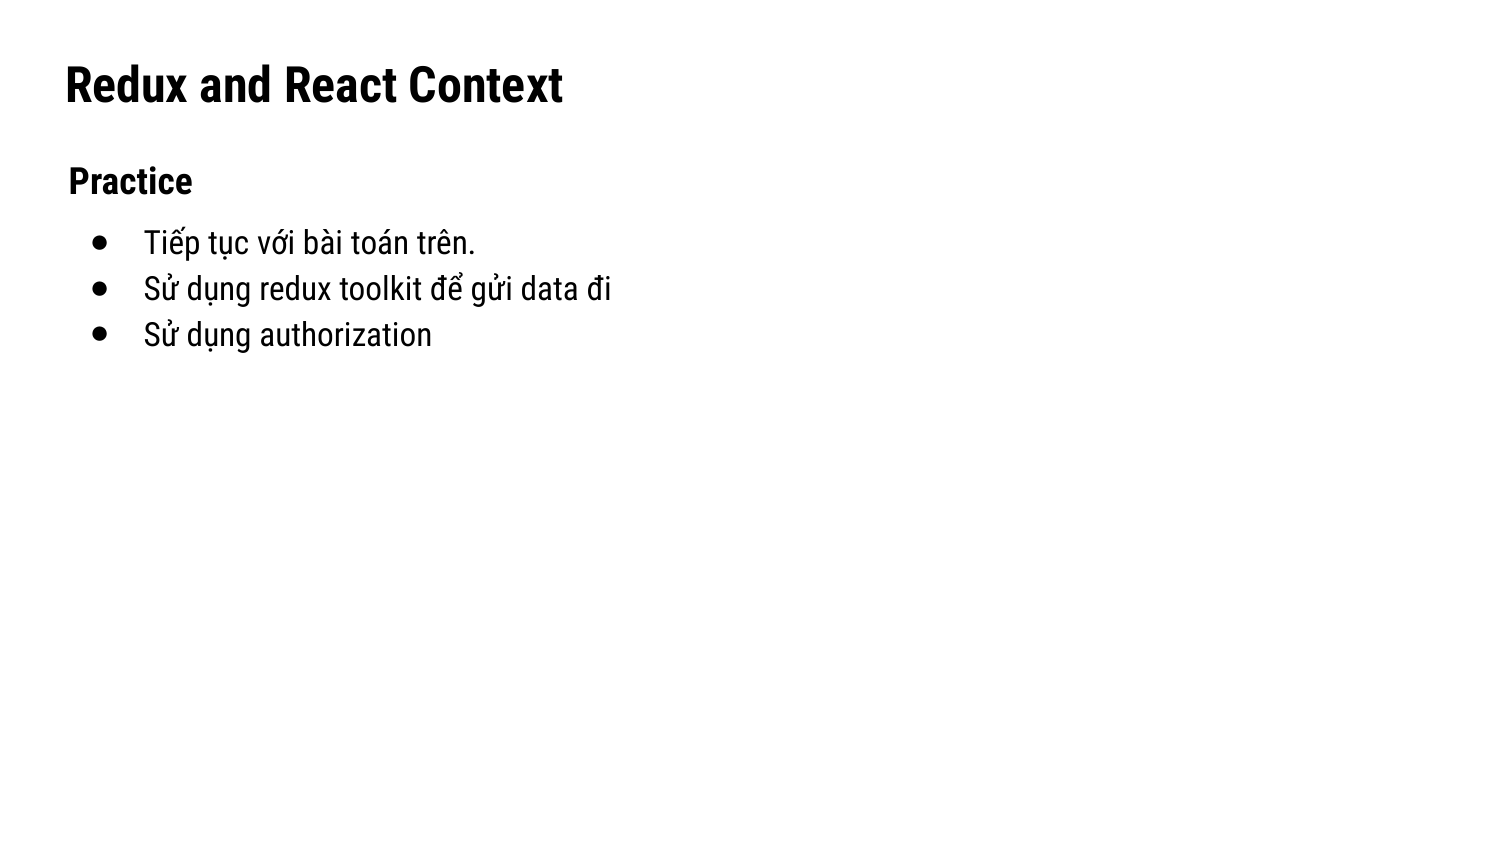

# Redux and React Context
Practice
Tiếp tục với bài toán trên.
Sử dụng redux toolkit để gửi data đi
Sử dụng authorization